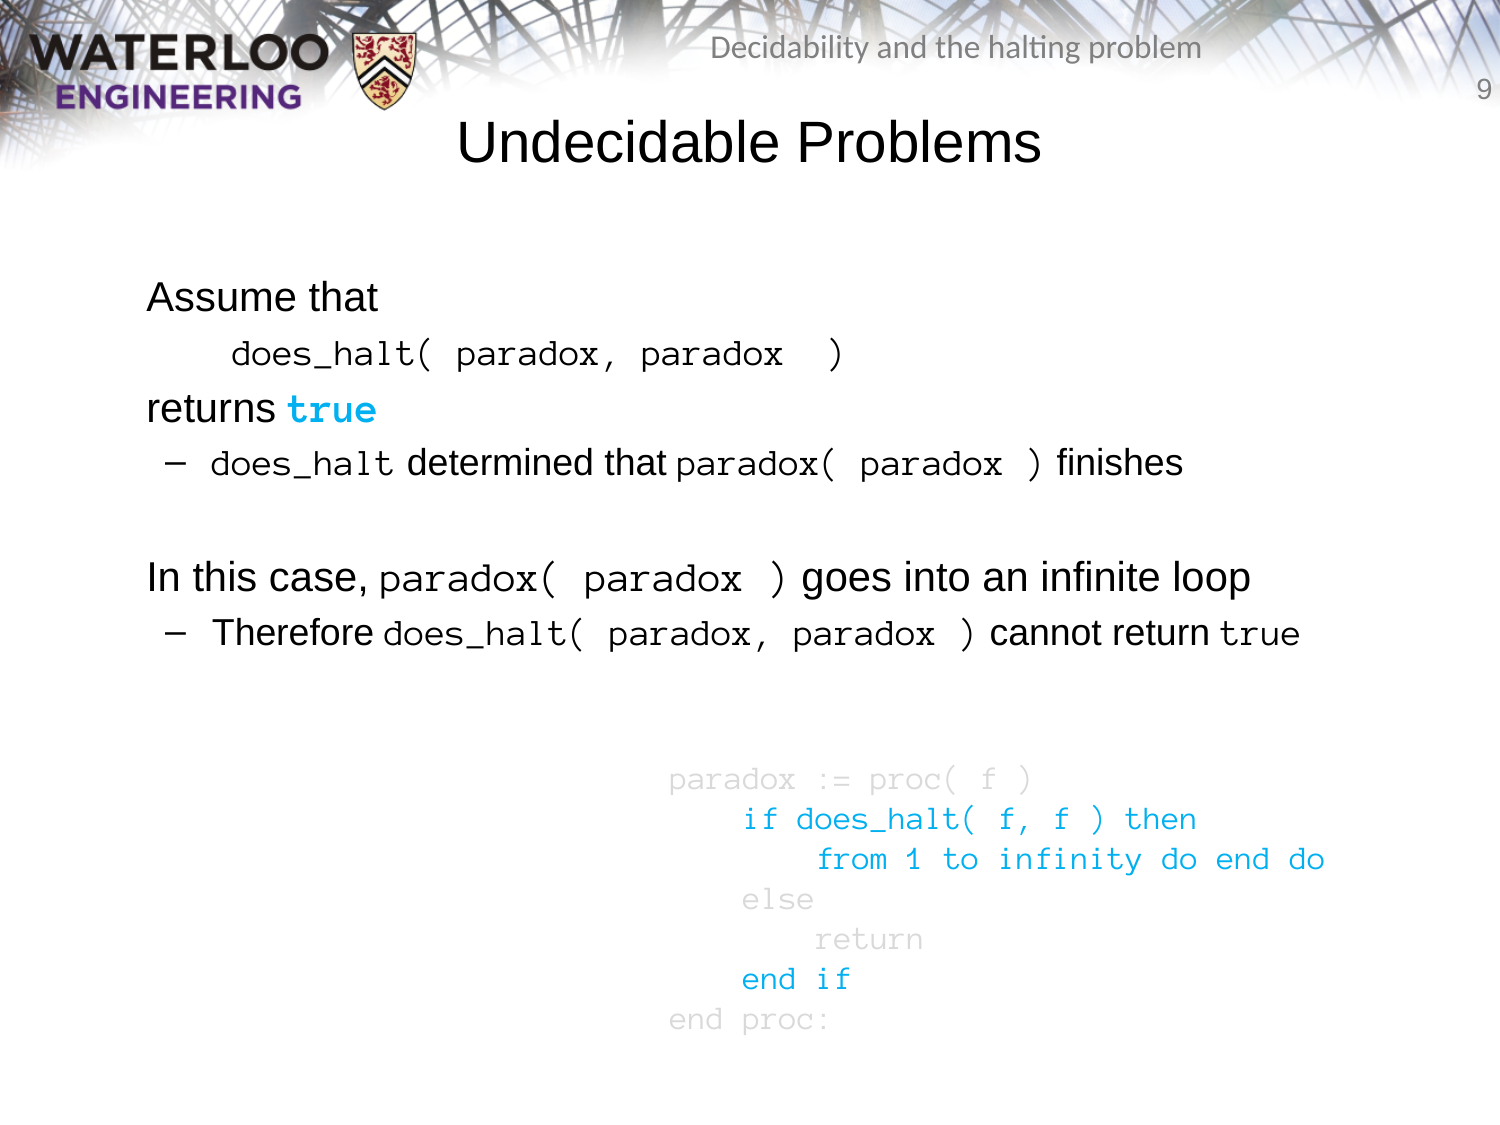

# Undecidable Problems
	Assume that
   does_halt( paradox, paradox  )
	returns true
does_halt determined that paradox( paradox ) finishes

	In this case, paradox( paradox ) goes into an infinite loop
Therefore does_halt( paradox, paradox ) cannot return true
paradox := proc( f )
    if does_halt( f, f ) then
        from 1 to infinity do end do
    else
        return
    end if
end proc: